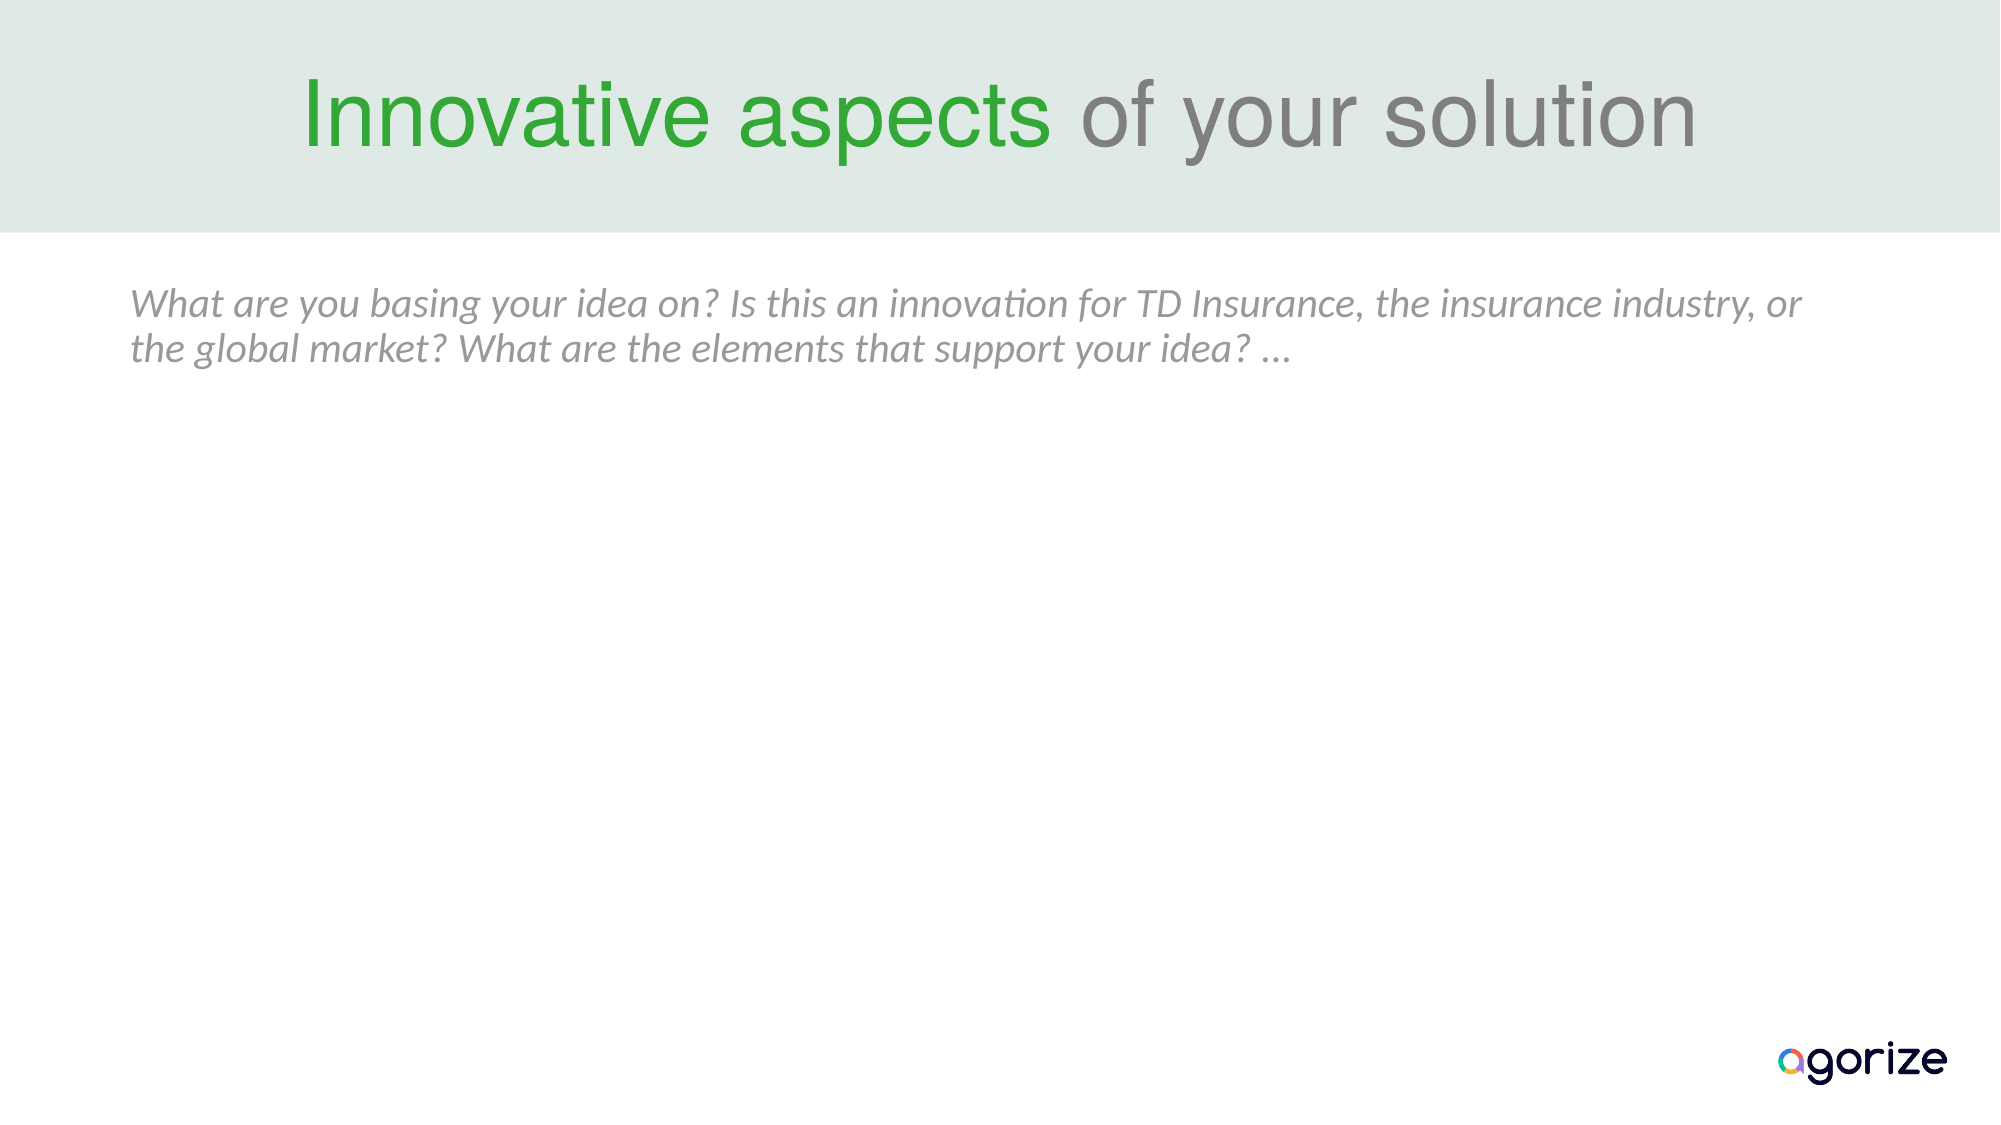

# Innovative aspects of your solution
What are you basing your idea on? Is this an innovation for TD Insurance, the insurance industry, or the global market? What are the elements that support your idea? ...